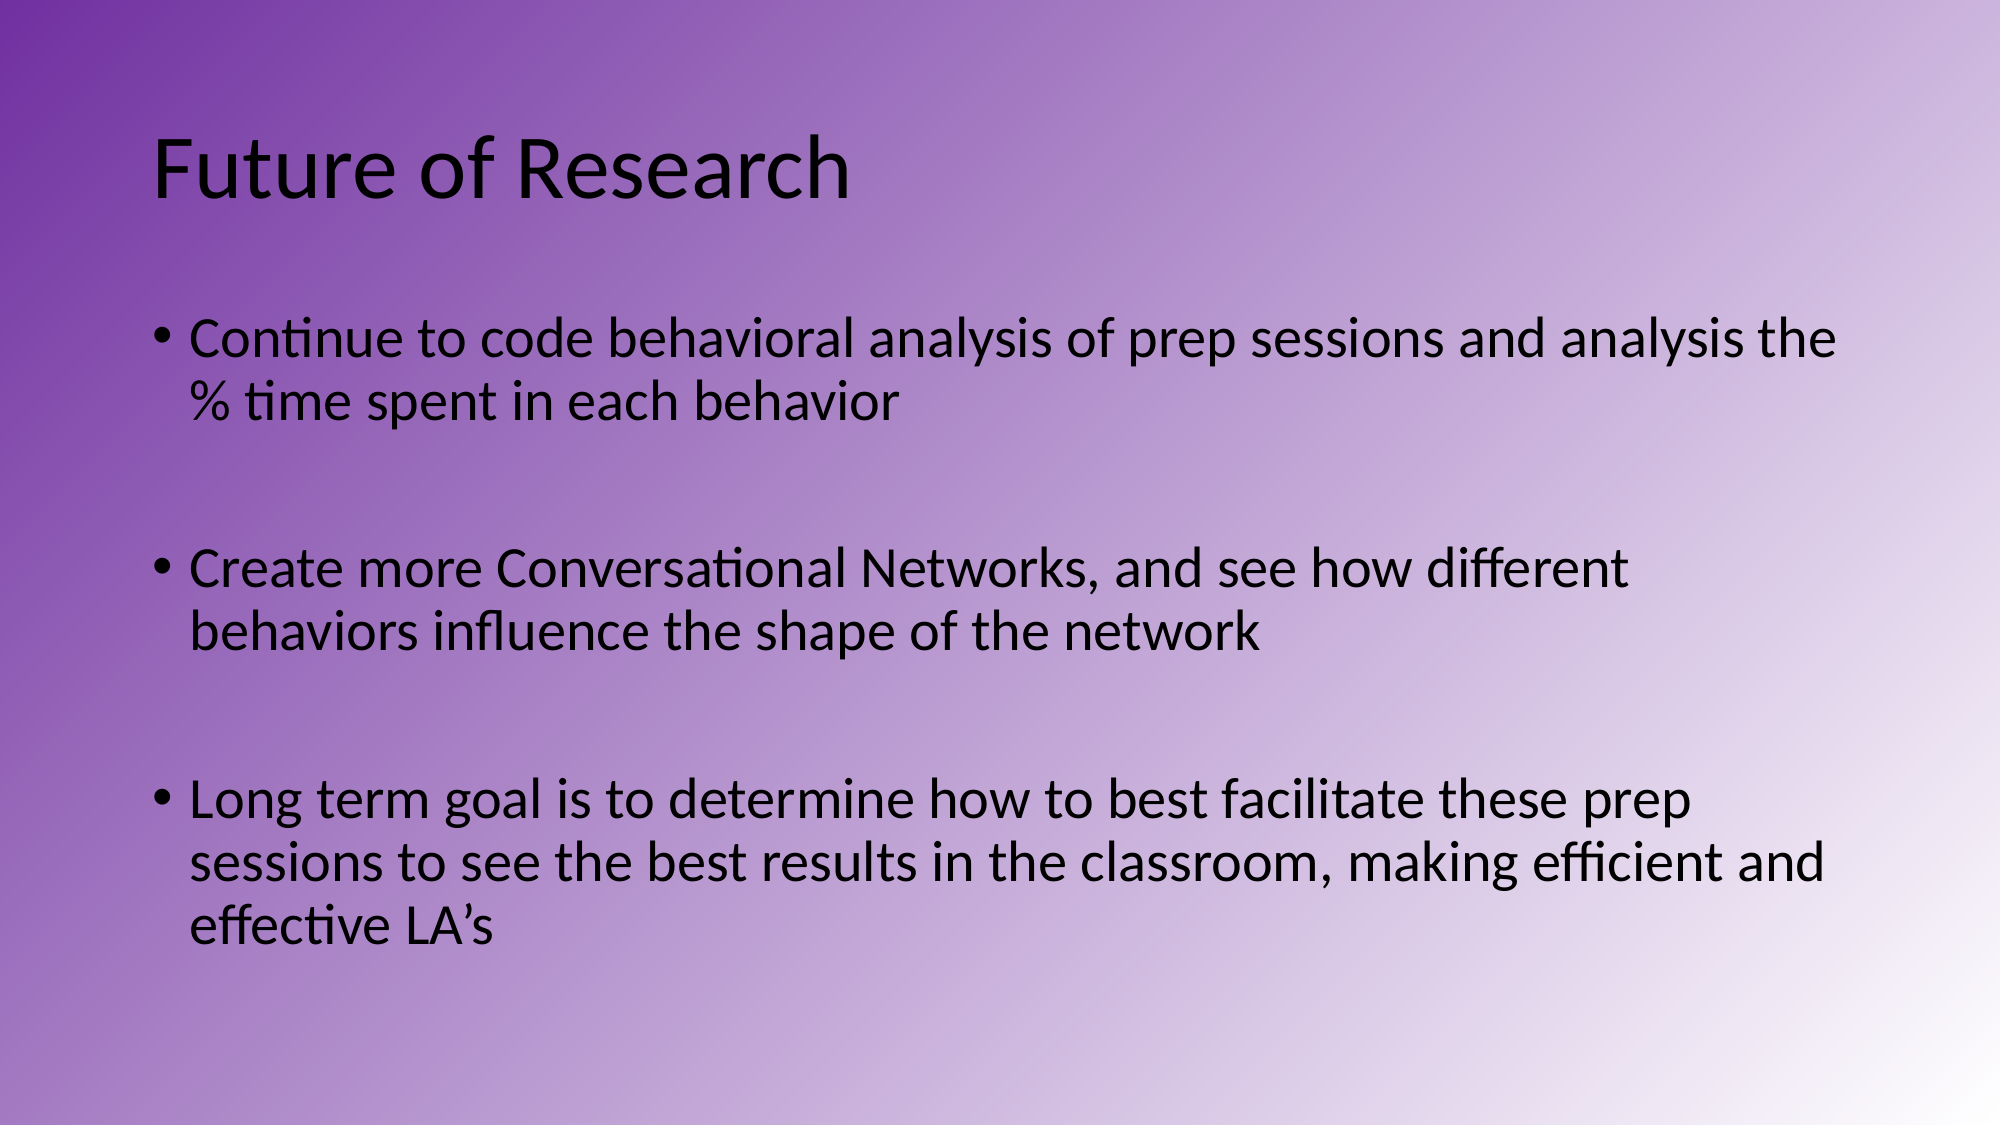

# Future of Research
Continue to code behavioral analysis of prep sessions and analysis the % time spent in each behavior

Create more Conversational Networks, and see how different behaviors influence the shape of the network

Long term goal is to determine how to best facilitate these prep sessions to see the best results in the classroom, making efficient and effective LA’s